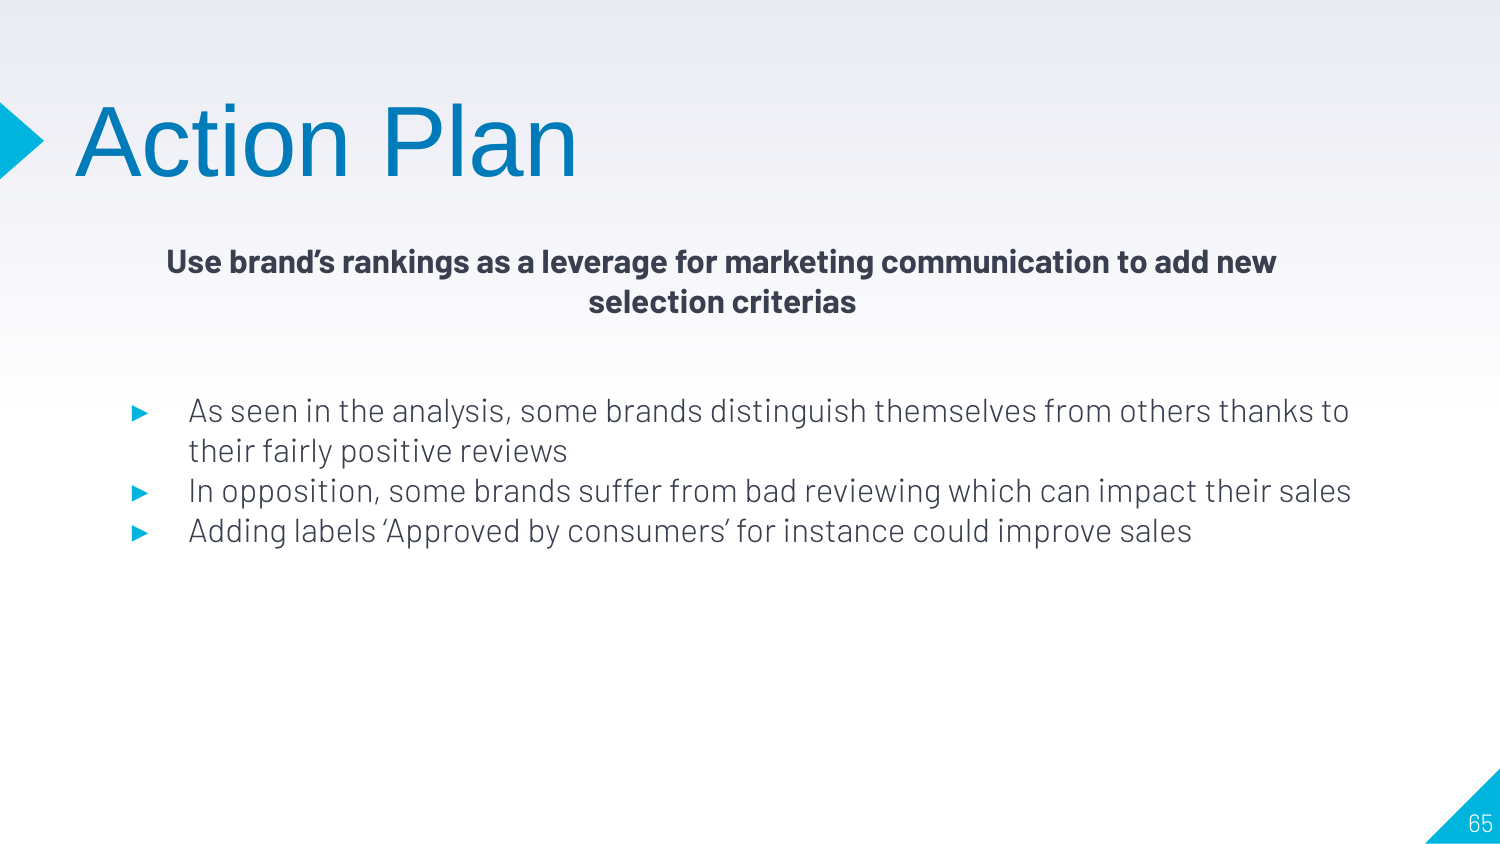

# Action Plan
Use brand’s rankings as a leverage for marketing communication to add new selection criterias

As seen in the analysis, some brands distinguish themselves from others thanks to their fairly positive reviews
In opposition, some brands suffer from bad reviewing which can impact their sales
Adding labels ‘Approved by consumers’ for instance could improve sales

65